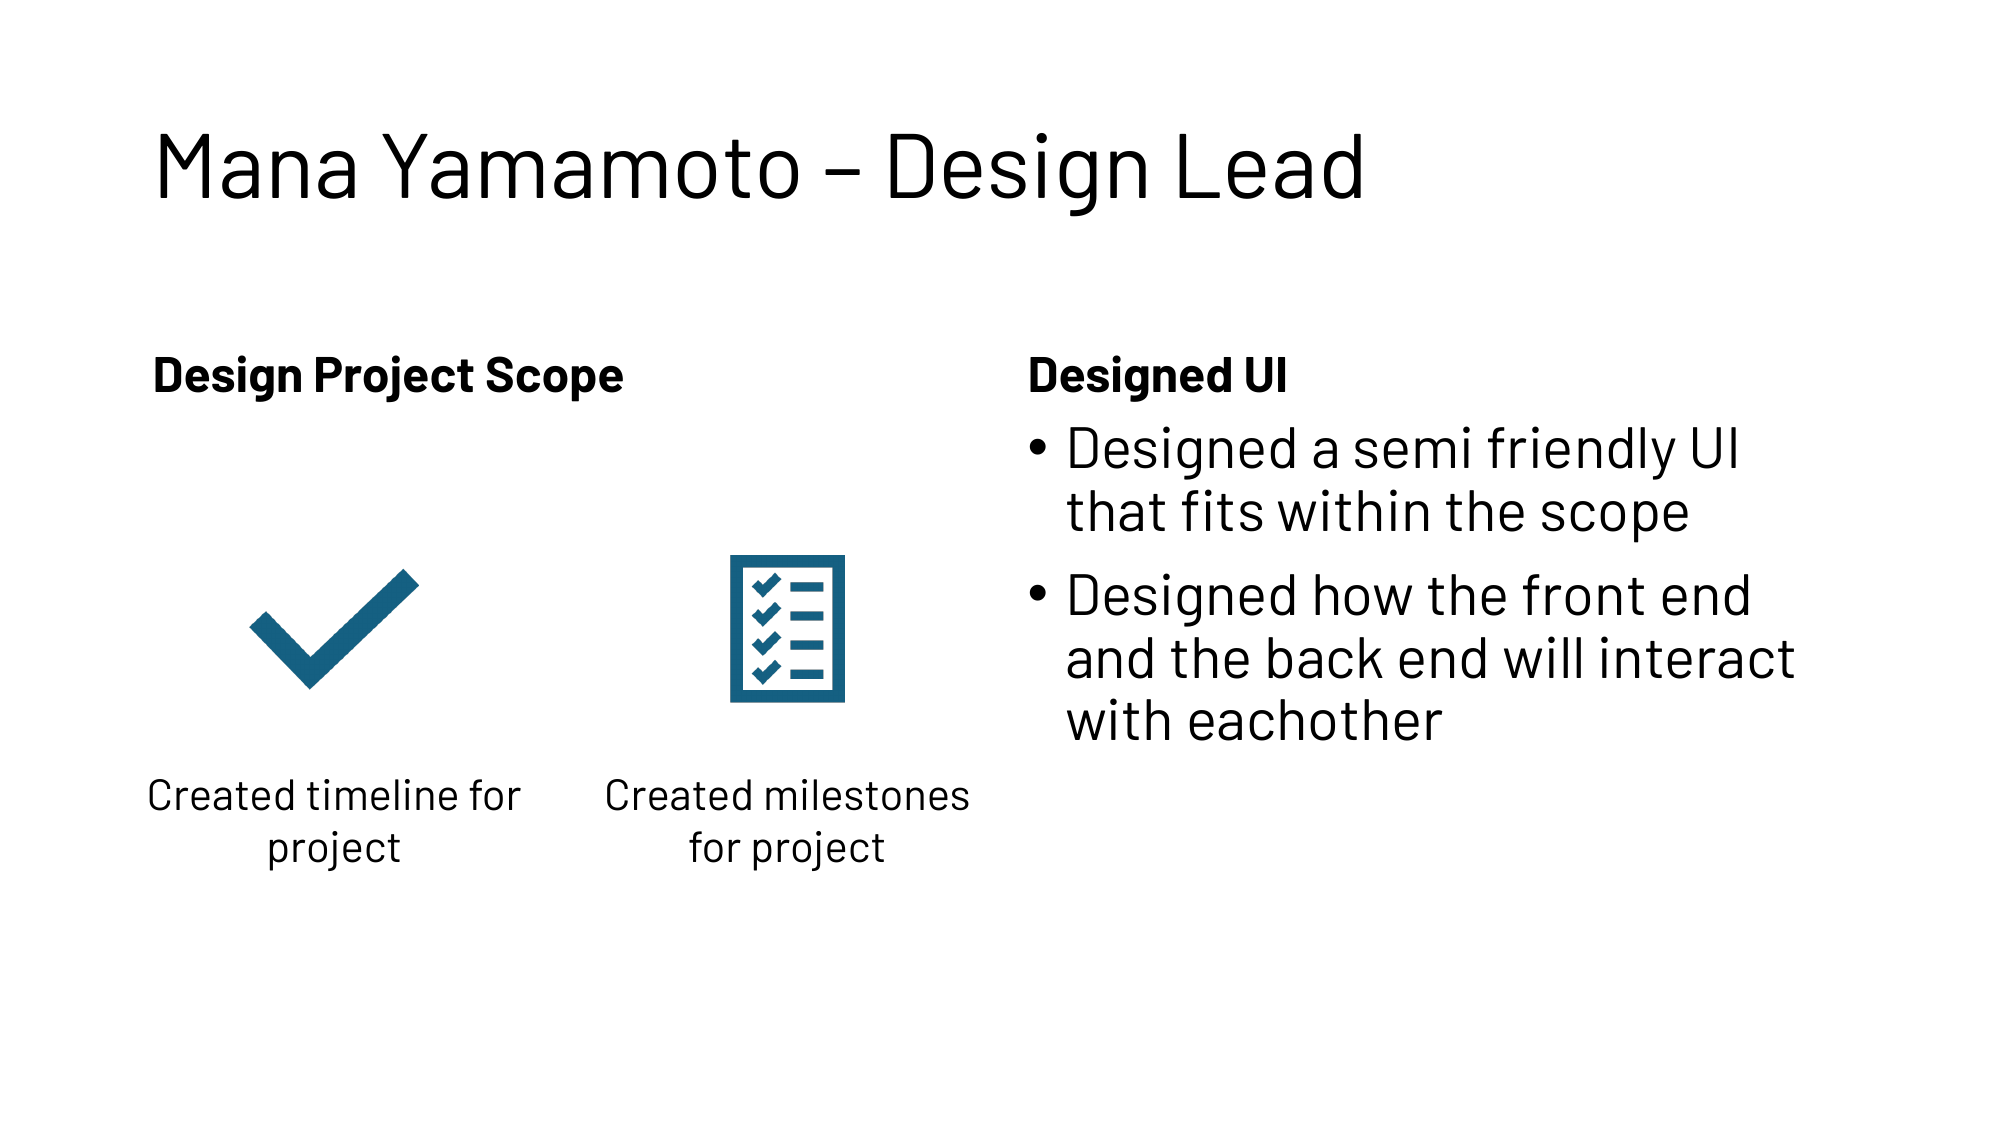

# Mana Yamamoto – Design Lead
Design Project Scope
Designed UI
Created timeline for project
Created milestones for project
Designed a semi friendly UI that fits within the scope
Designed how the front end and the back end will interact with eachother